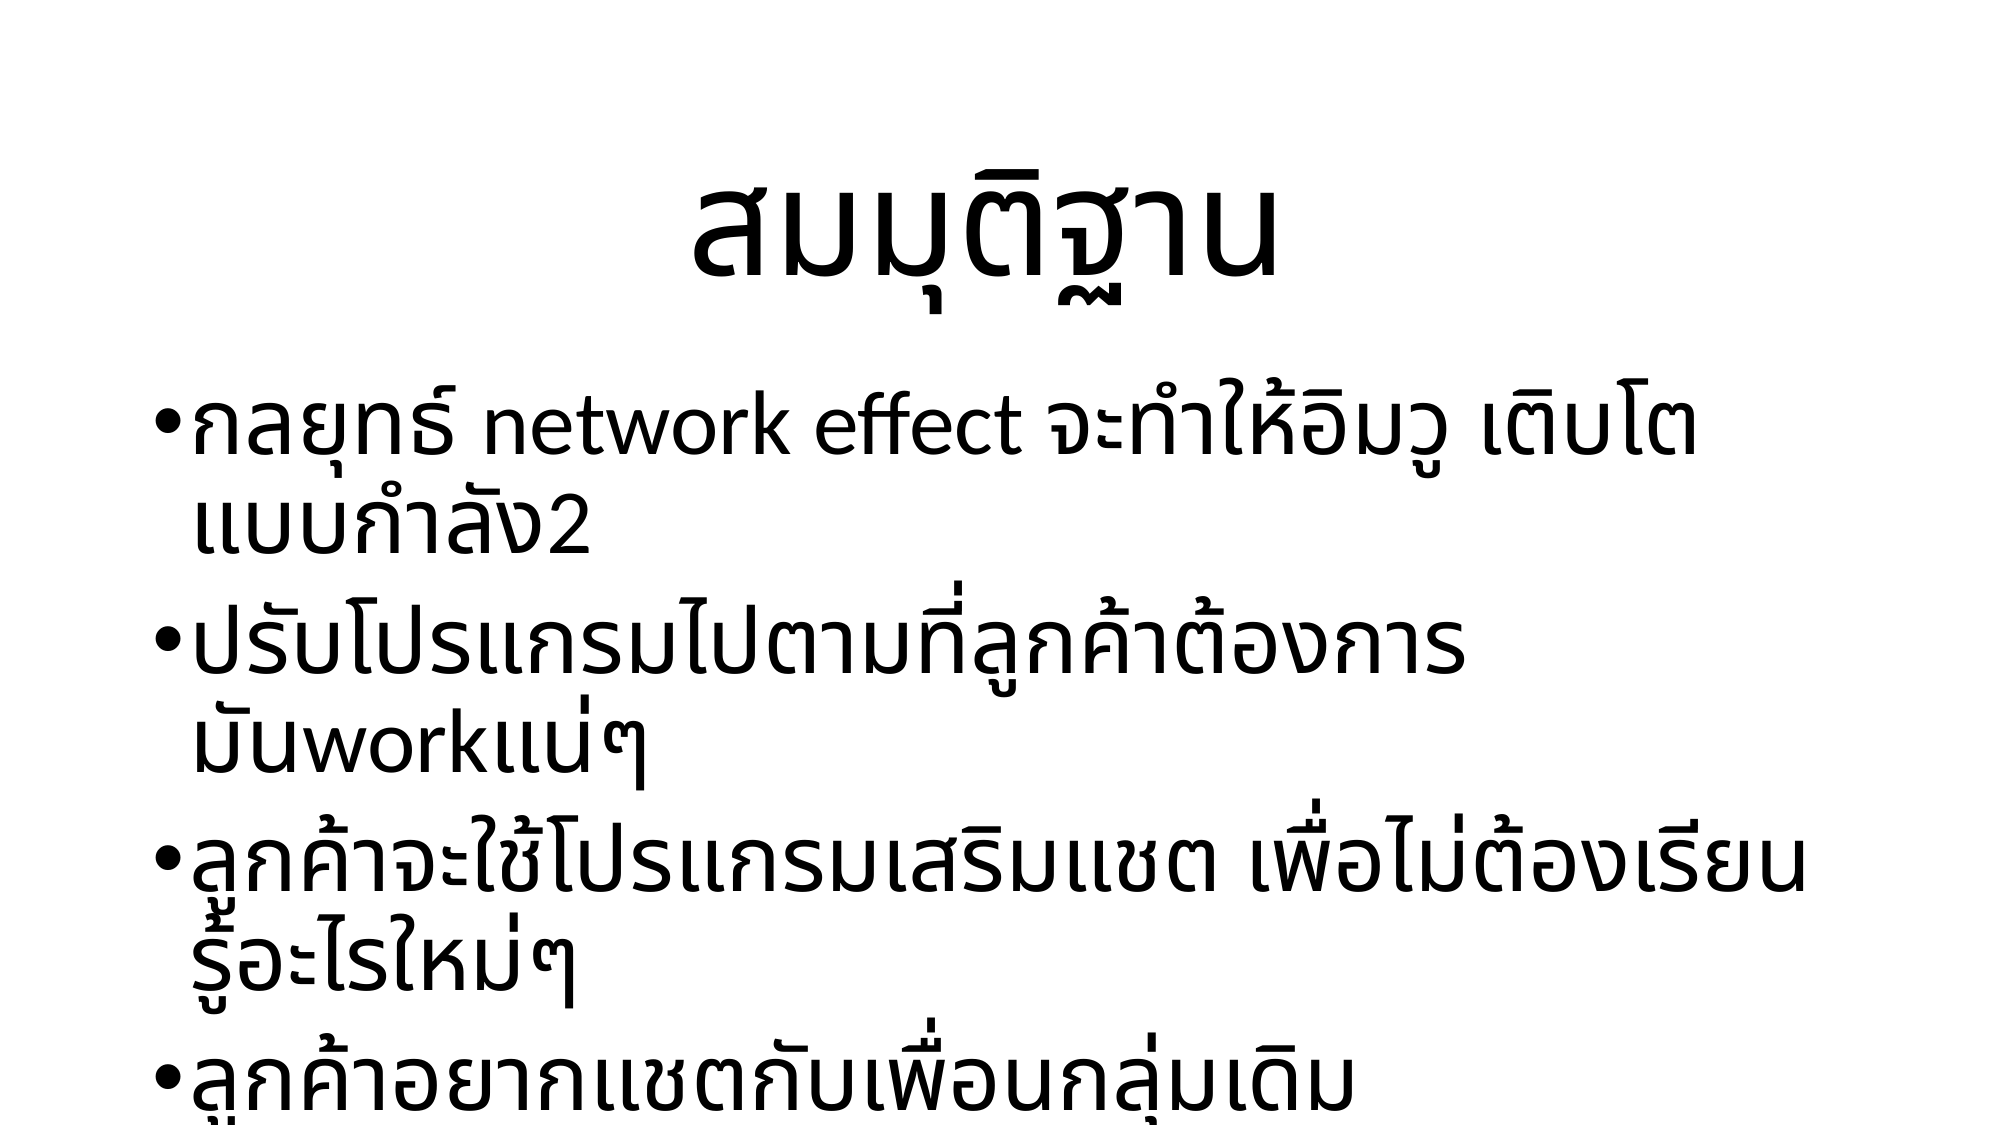

# สมมุติฐาน
กลยุทธ์ network effect จะทำให้อิมวู เติบโตแบบกำลัง2
ปรับโปรแกรมไปตามที่ลูกค้าต้องการ มันworkแน่ๆ
ลูกค้าจะใช้โปรแกรมเสริมแชต เพื่อไม่ต้องเรียนรู้อะไรใหม่ๆ
ลูกค้าอยากแชตกับเพื่อนกลุ่มเดิม